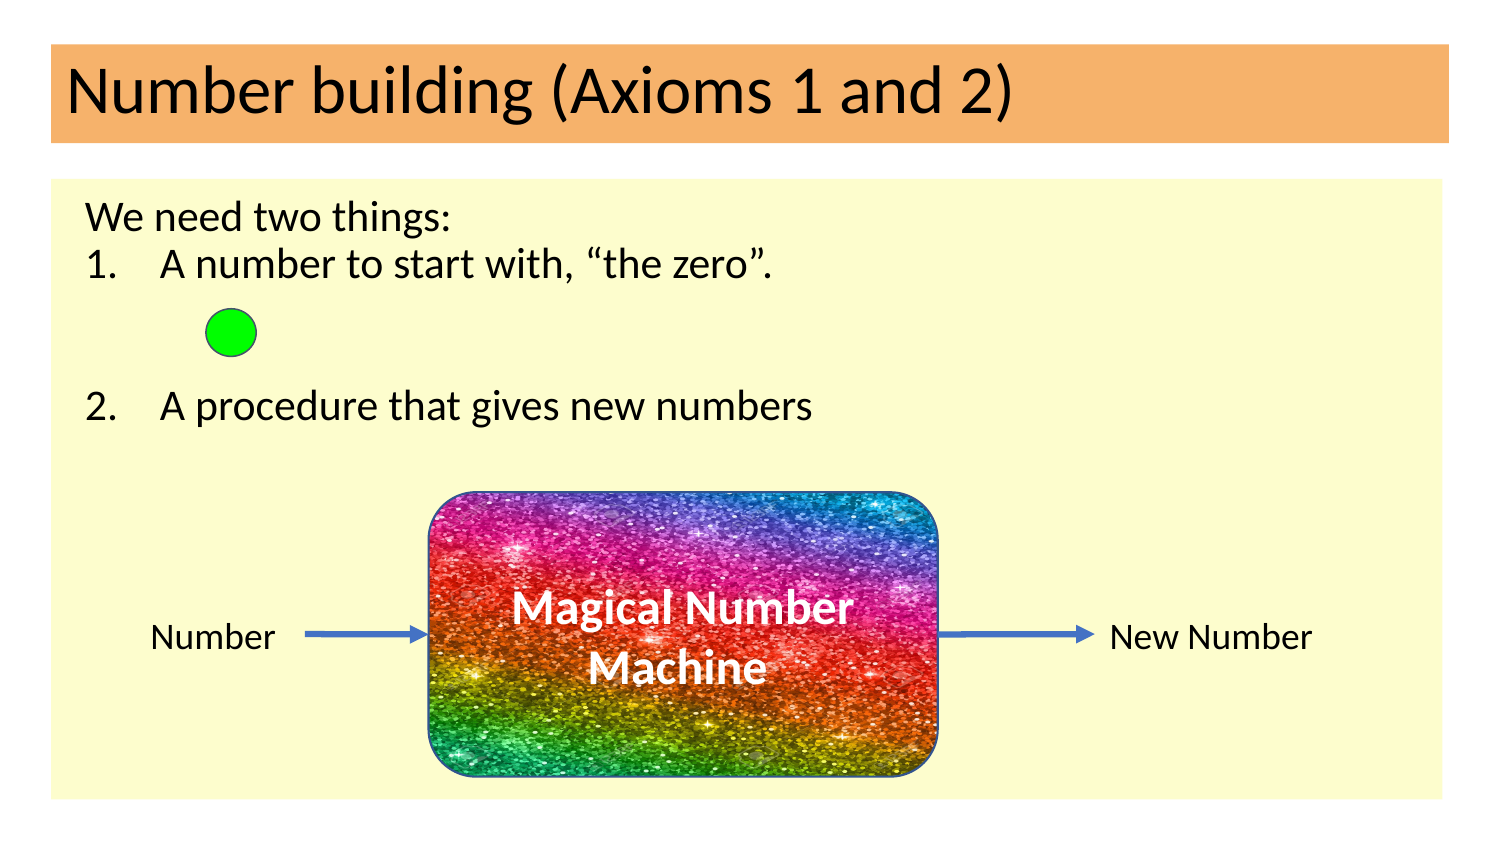

# Number building (Axioms 1 and 2)
We need two things:
A number to start with, “the zero”.

A procedure that gives new numbers

Magical Number Machine
New Number
Number